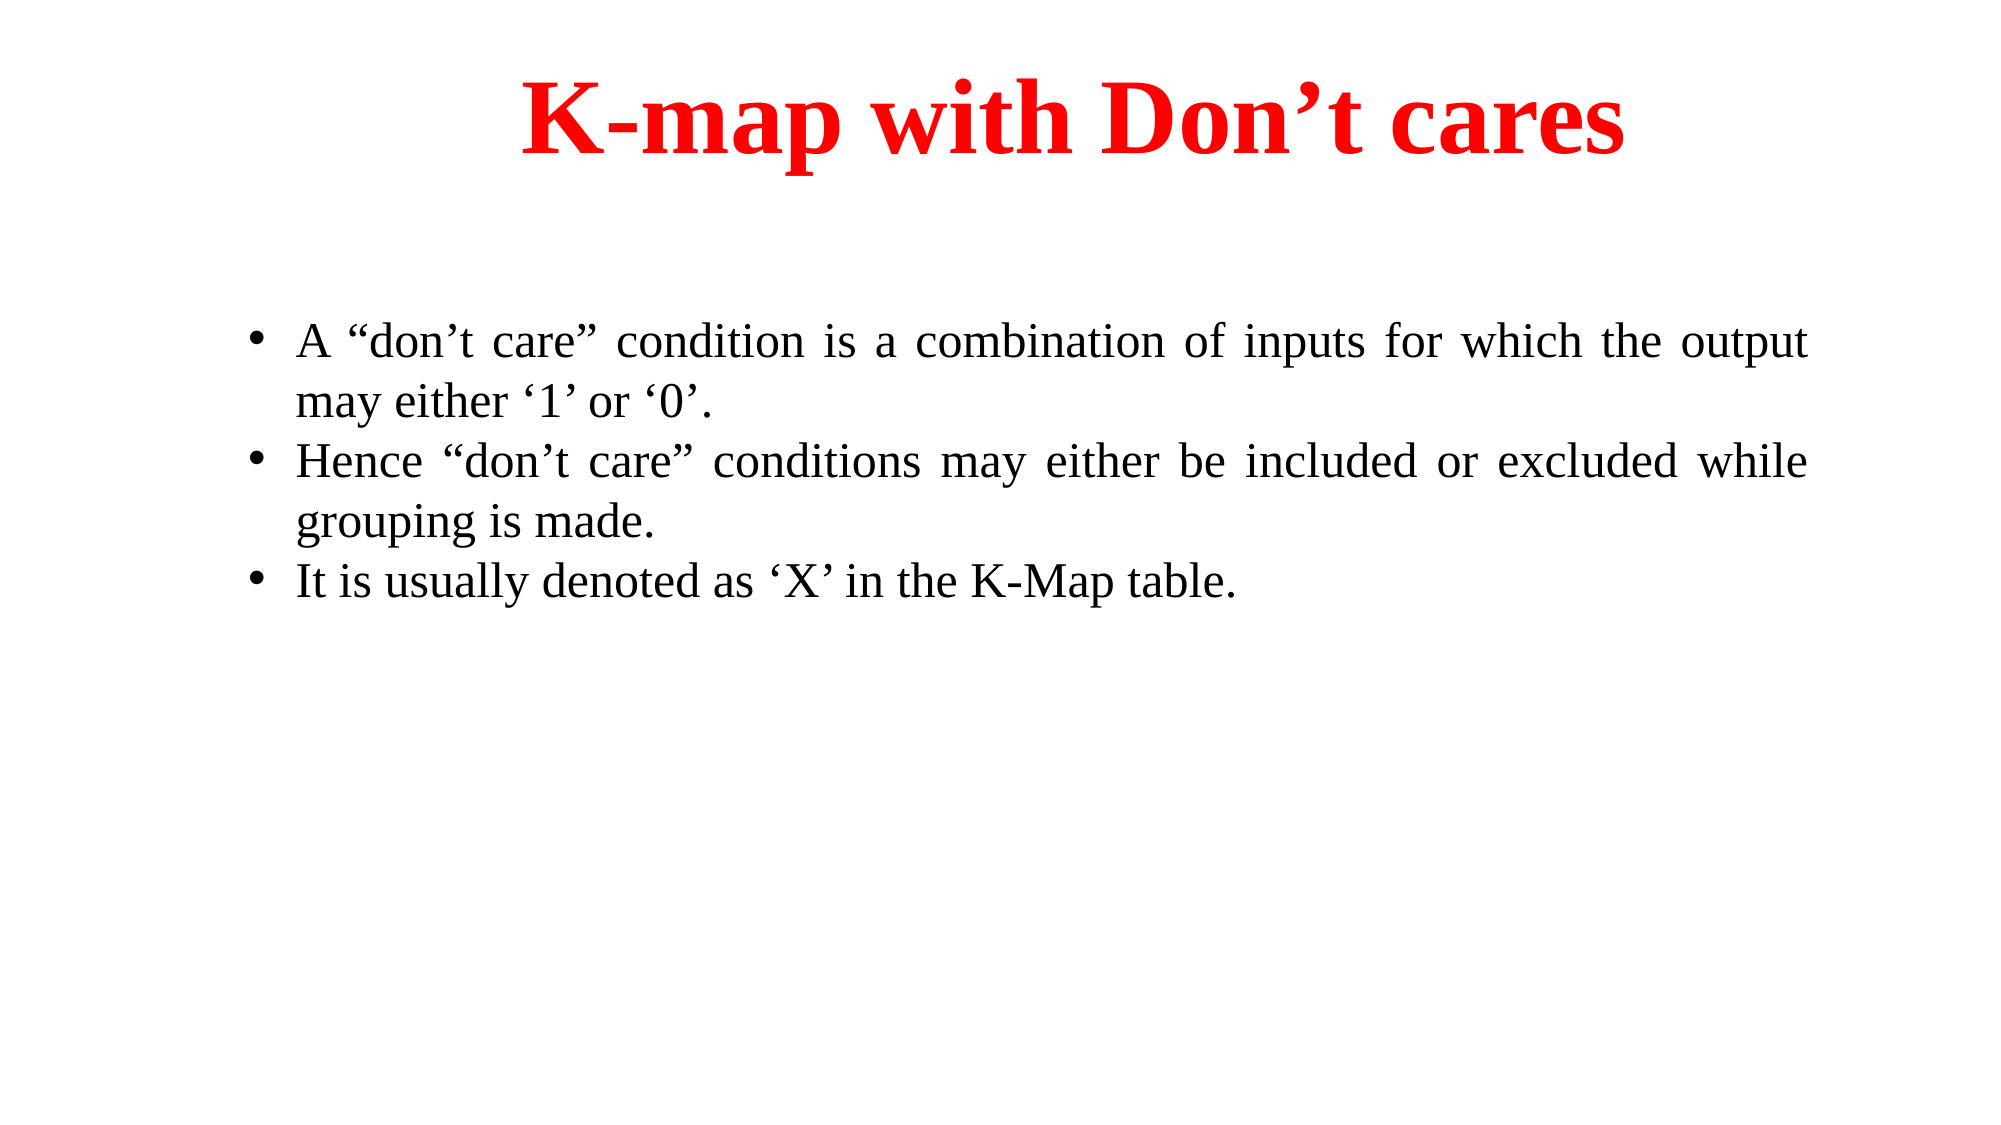

# K-map with Don’t cares
A “don’t care” condition is a combination of inputs for which the output may either ‘1’ or ‘0’.
Hence “don’t care” conditions may either be included or excluded while grouping is made.
It is usually denoted as ‘X’ in the K-Map table.